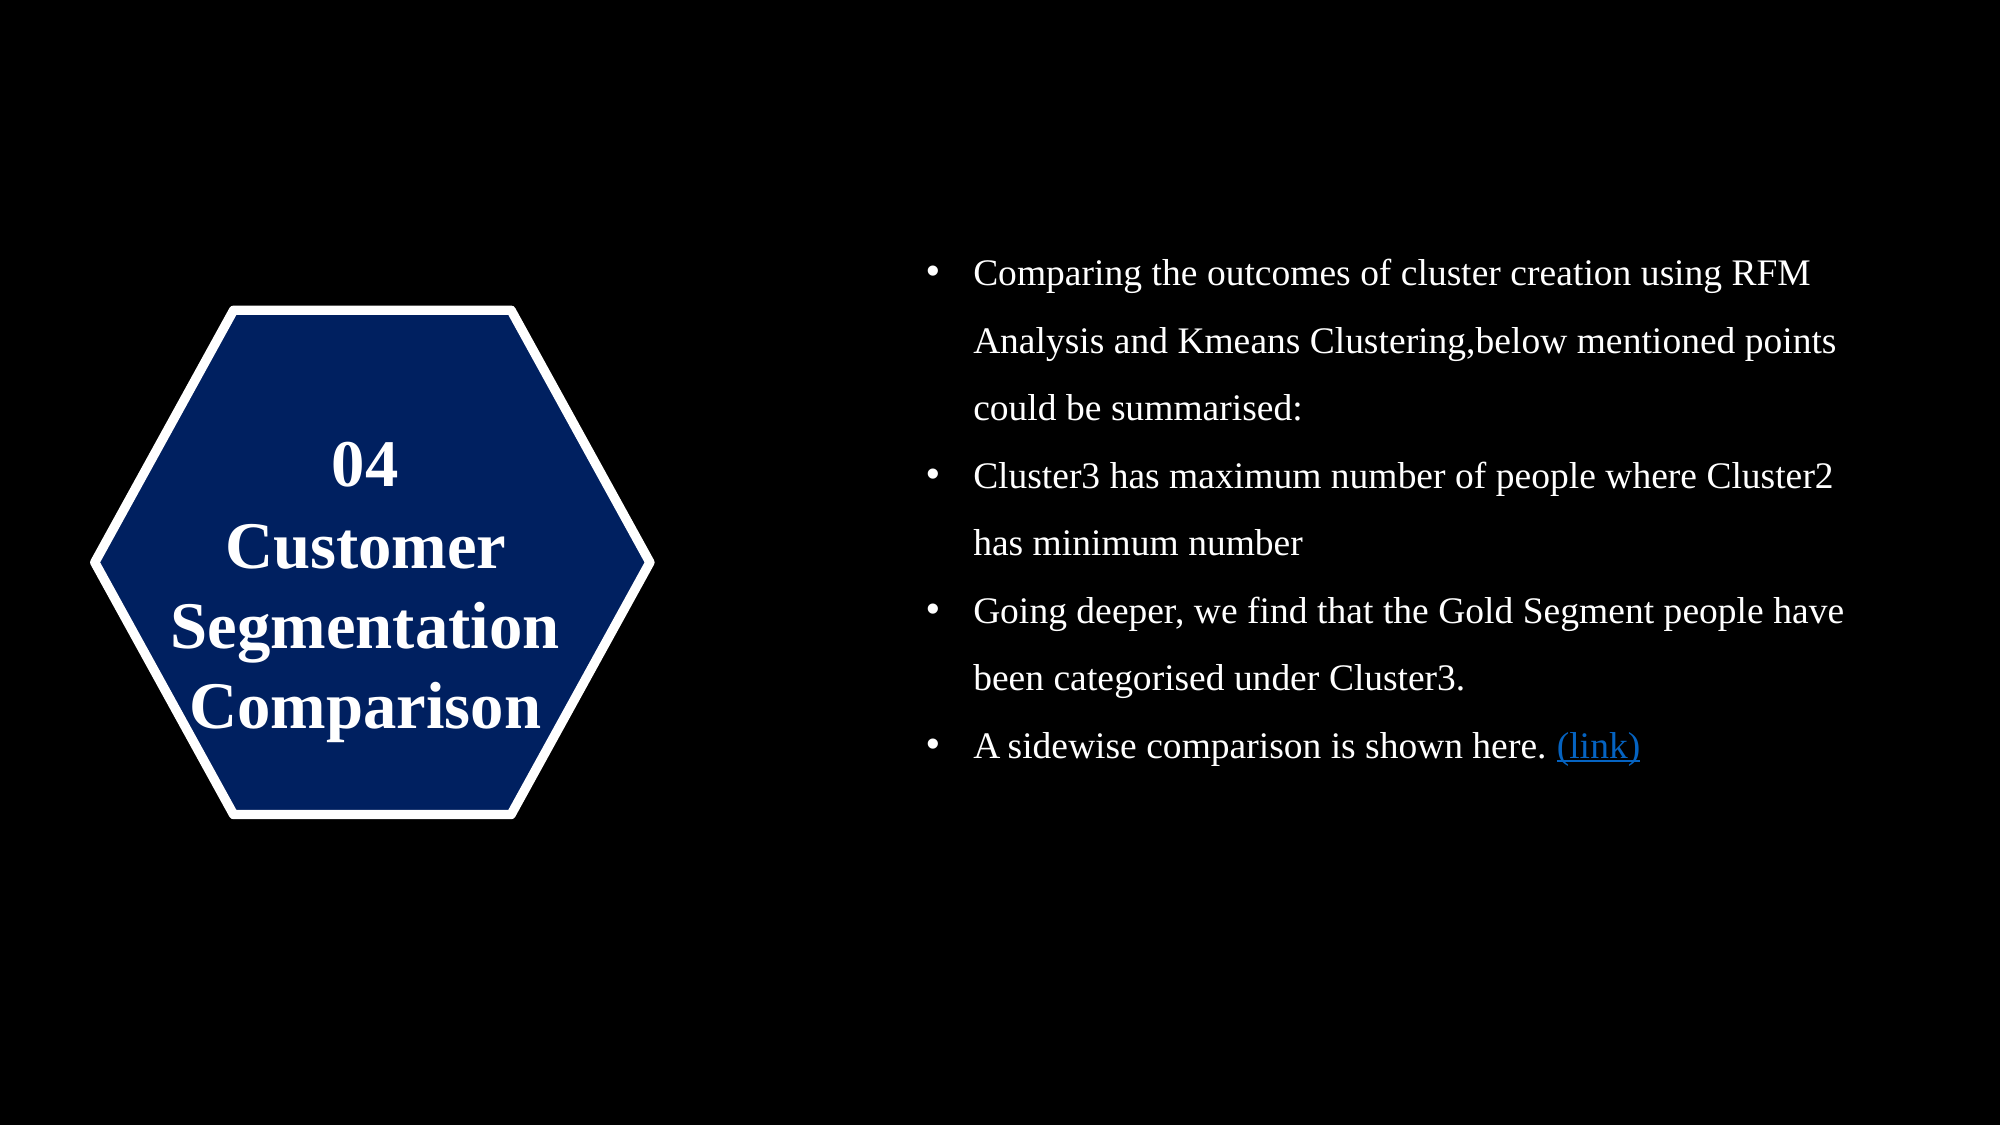

Comparing the outcomes of cluster creation using RFM Analysis and Kmeans Clustering,below mentioned points could be summarised:
Cluster3 has maximum number of people where Cluster2 has minimum number
Going deeper, we find that the Gold Segment people have been categorised under Cluster3.
A sidewise comparison is shown here. (link)

04
Customer Segmentation Comparison